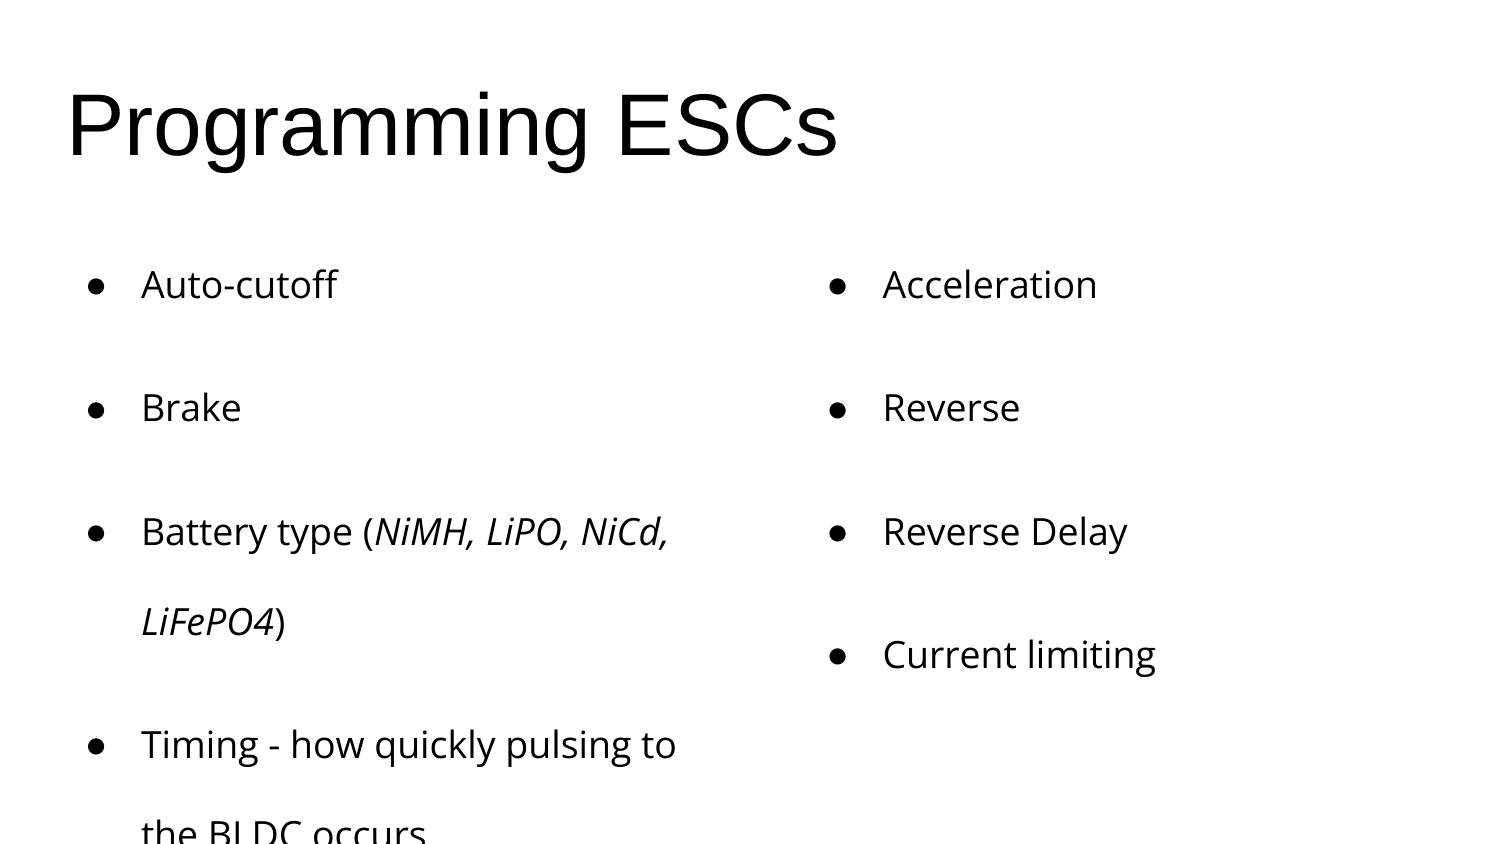

# Programming ESCs
Auto-cutoff
Brake
Battery type (NiMH, LiPO, NiCd, LiFePO4)
Timing - how quickly pulsing to the BLDC occurs
Acceleration
Reverse
Reverse Delay
Current limiting